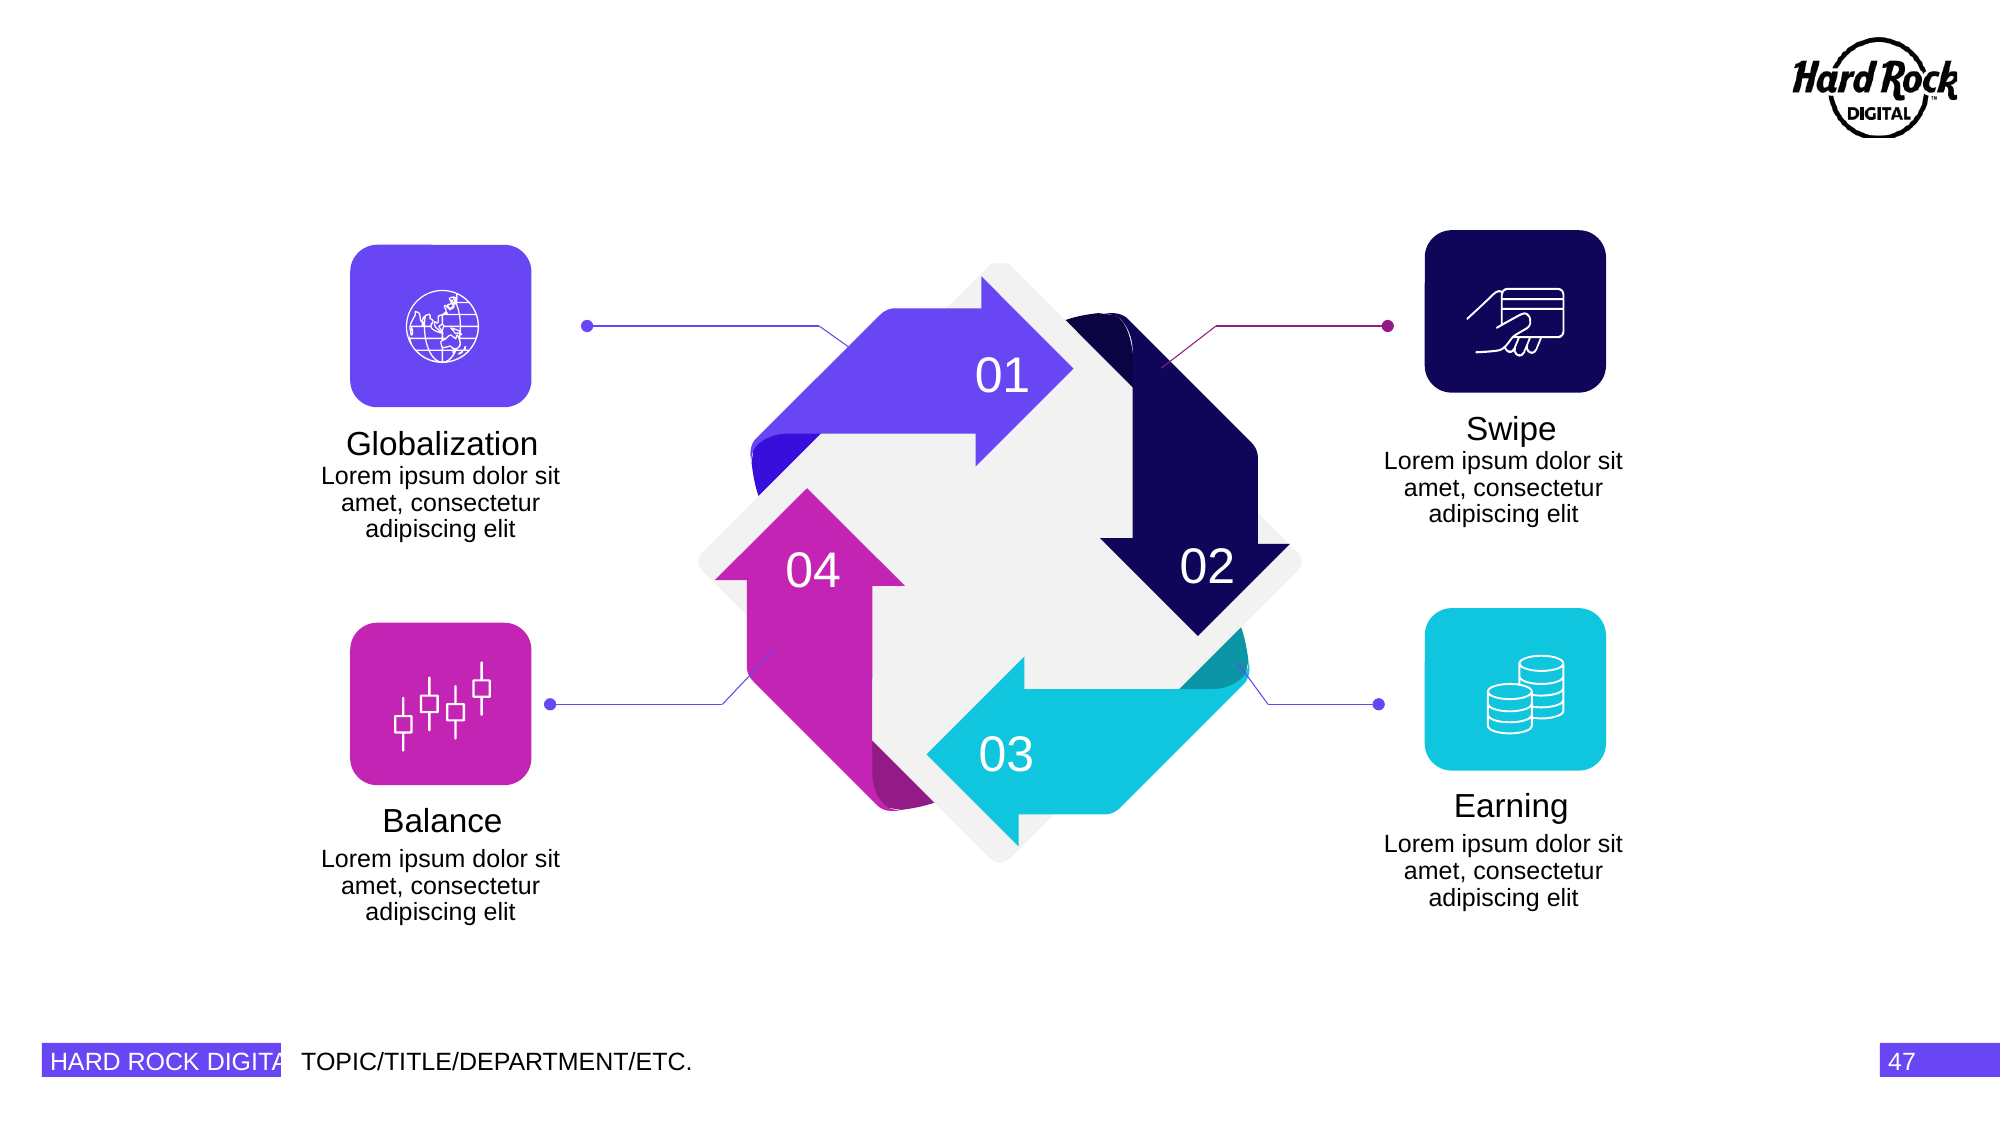

#

01
Swipe
Globalization
Lorem ipsum dolor sit amet, consectetur adipiscing elit
Lorem ipsum dolor sit amet, consectetur adipiscing elit
02
04

03
Earning
Balance
Lorem ipsum dolor sit amet, consectetur adipiscing elit
Lorem ipsum dolor sit amet, consectetur adipiscing elit
HARD ROCK DIGITAL
47